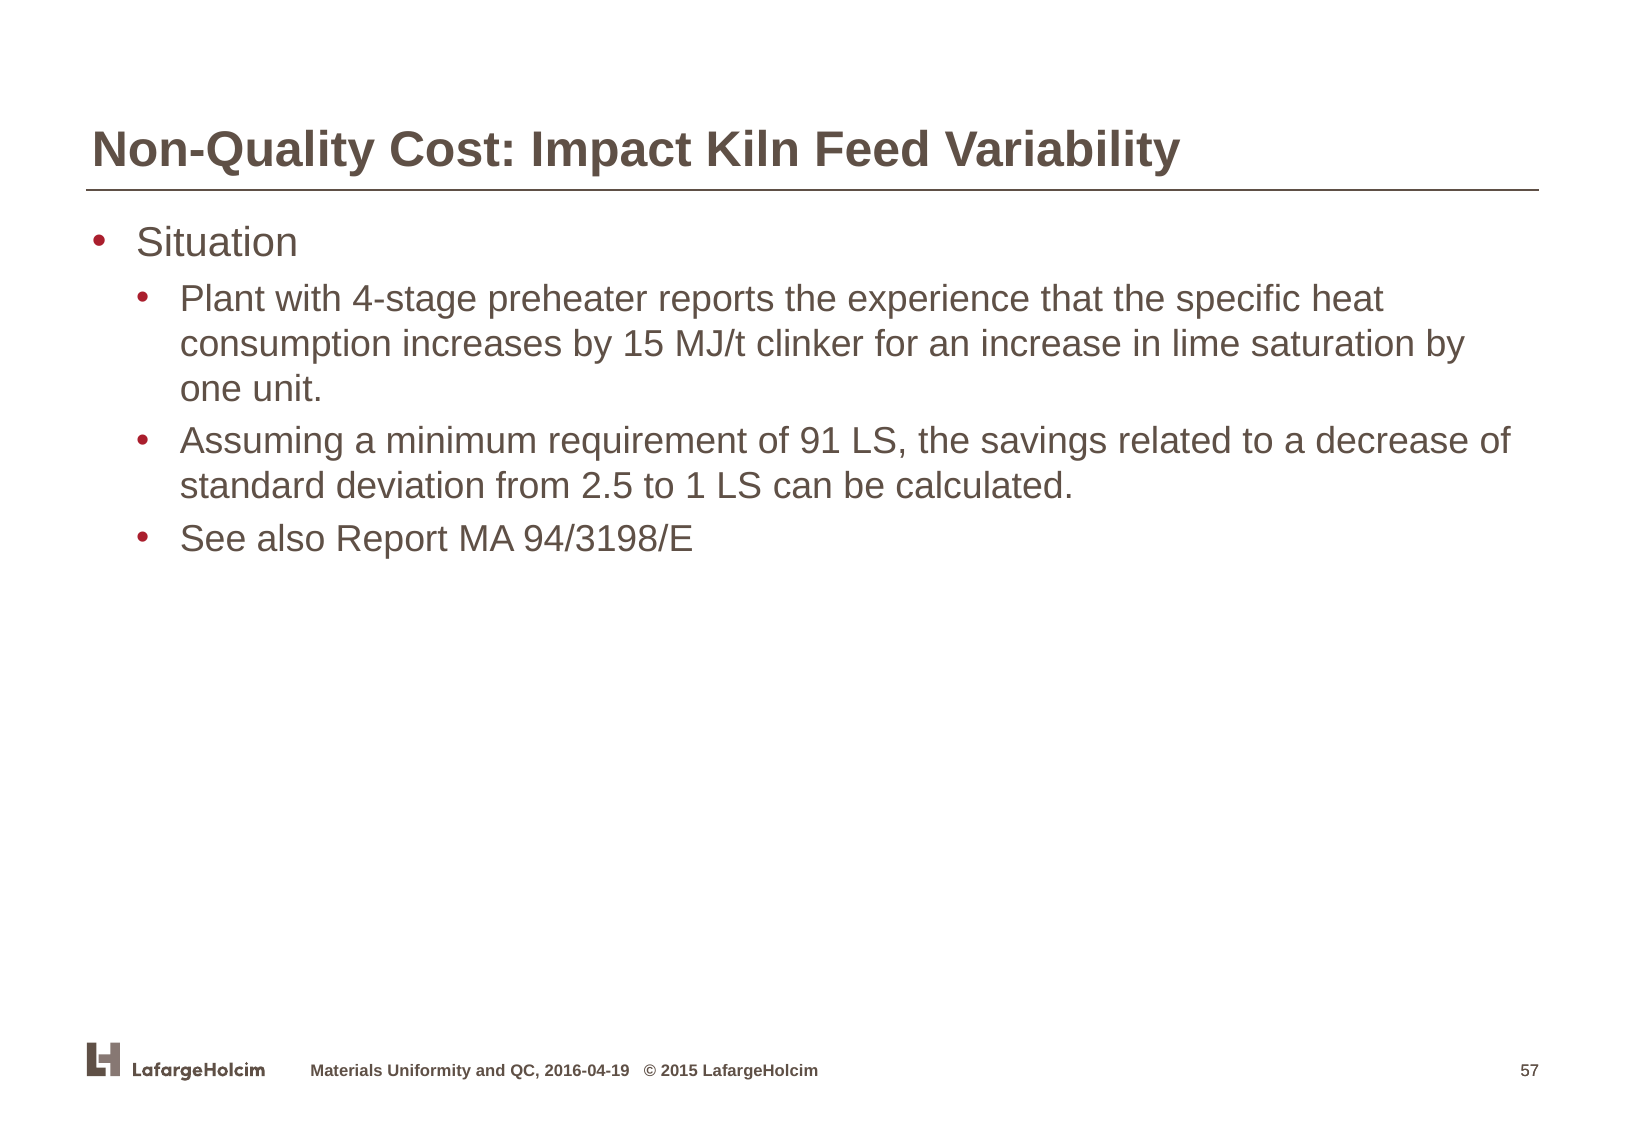

Non-Quality Cost: Impact Kiln Feed Variability
Situation
Plant with 4-stage preheater reports the experience that the specific heat consumption increases by 15 MJ/t clinker for an increase in lime saturation by one unit.
Assuming a minimum requirement of 91 LS, the savings related to a decrease of standard deviation from 2.5 to 1 LS can be calculated.
See also Report MA 94/3198/E

Materials Uniformity and QC, 2016-04-19   © 2015 LafargeHolcim
57
57